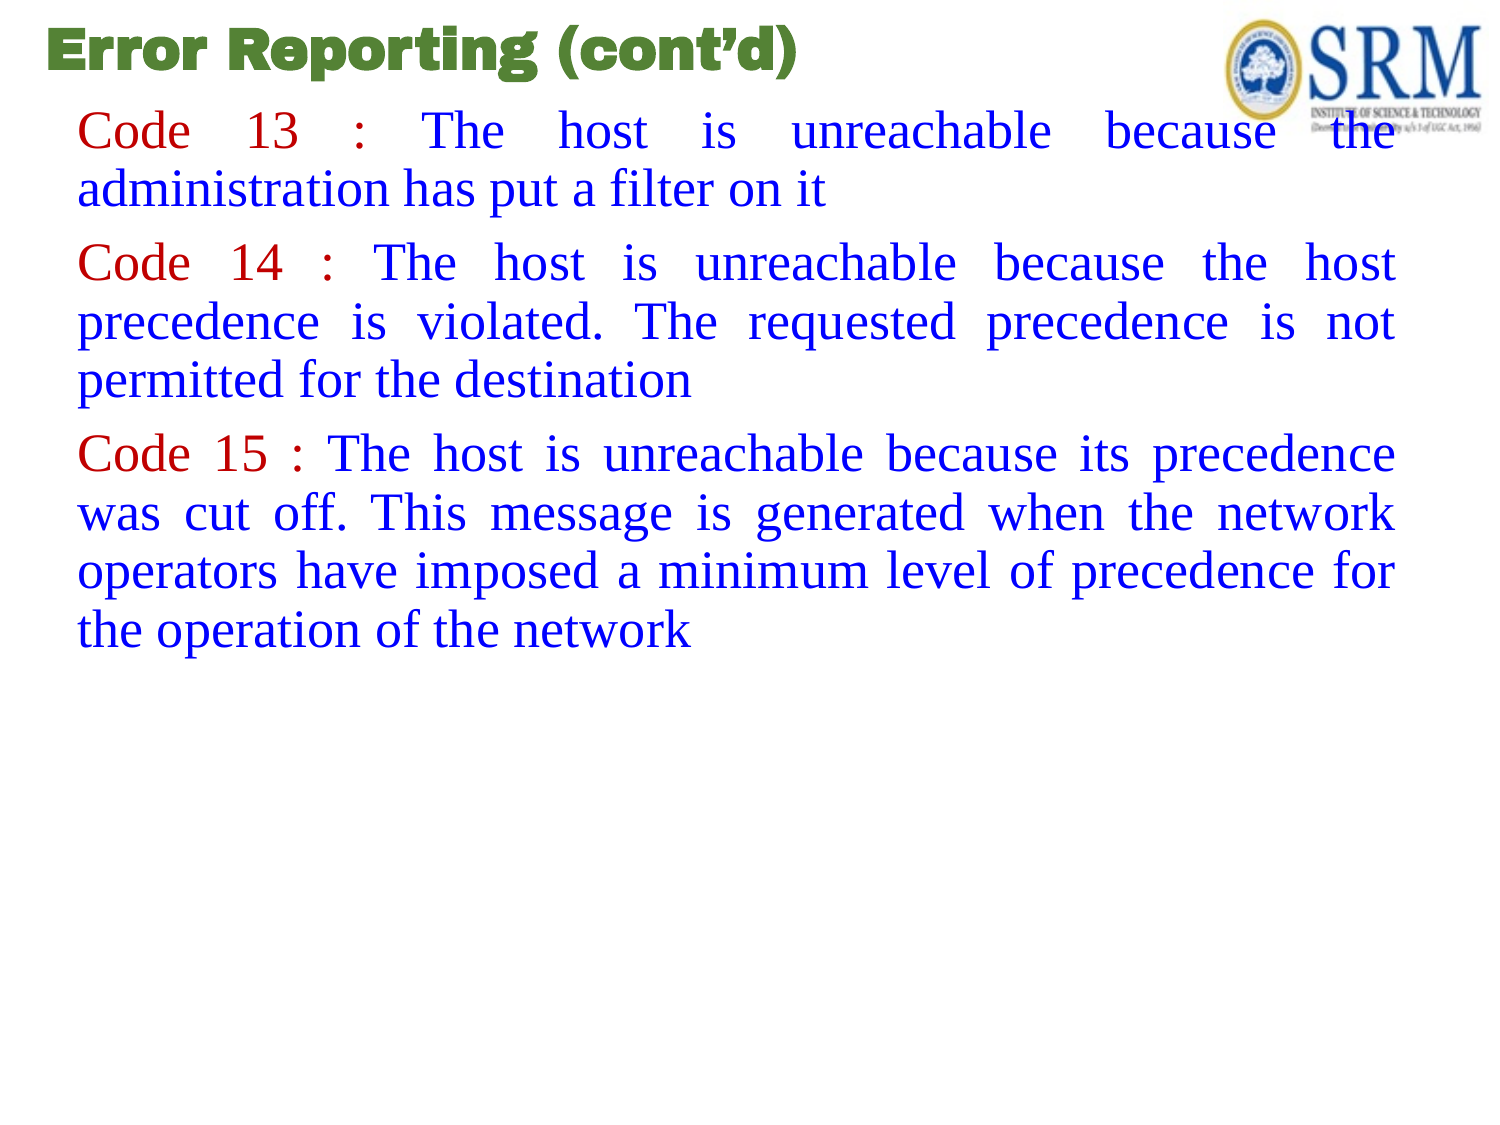

# Error Reporting (cont’d)
Code 13 : The host is unreachable because the administration has put a filter on it
Code 14 : The host is unreachable because the host precedence is violated. The requested precedence is not permitted for the destination
Code 15 : The host is unreachable because its precedence was cut off. This message is generated when the network operators have imposed a minimum level of precedence for the operation of the network